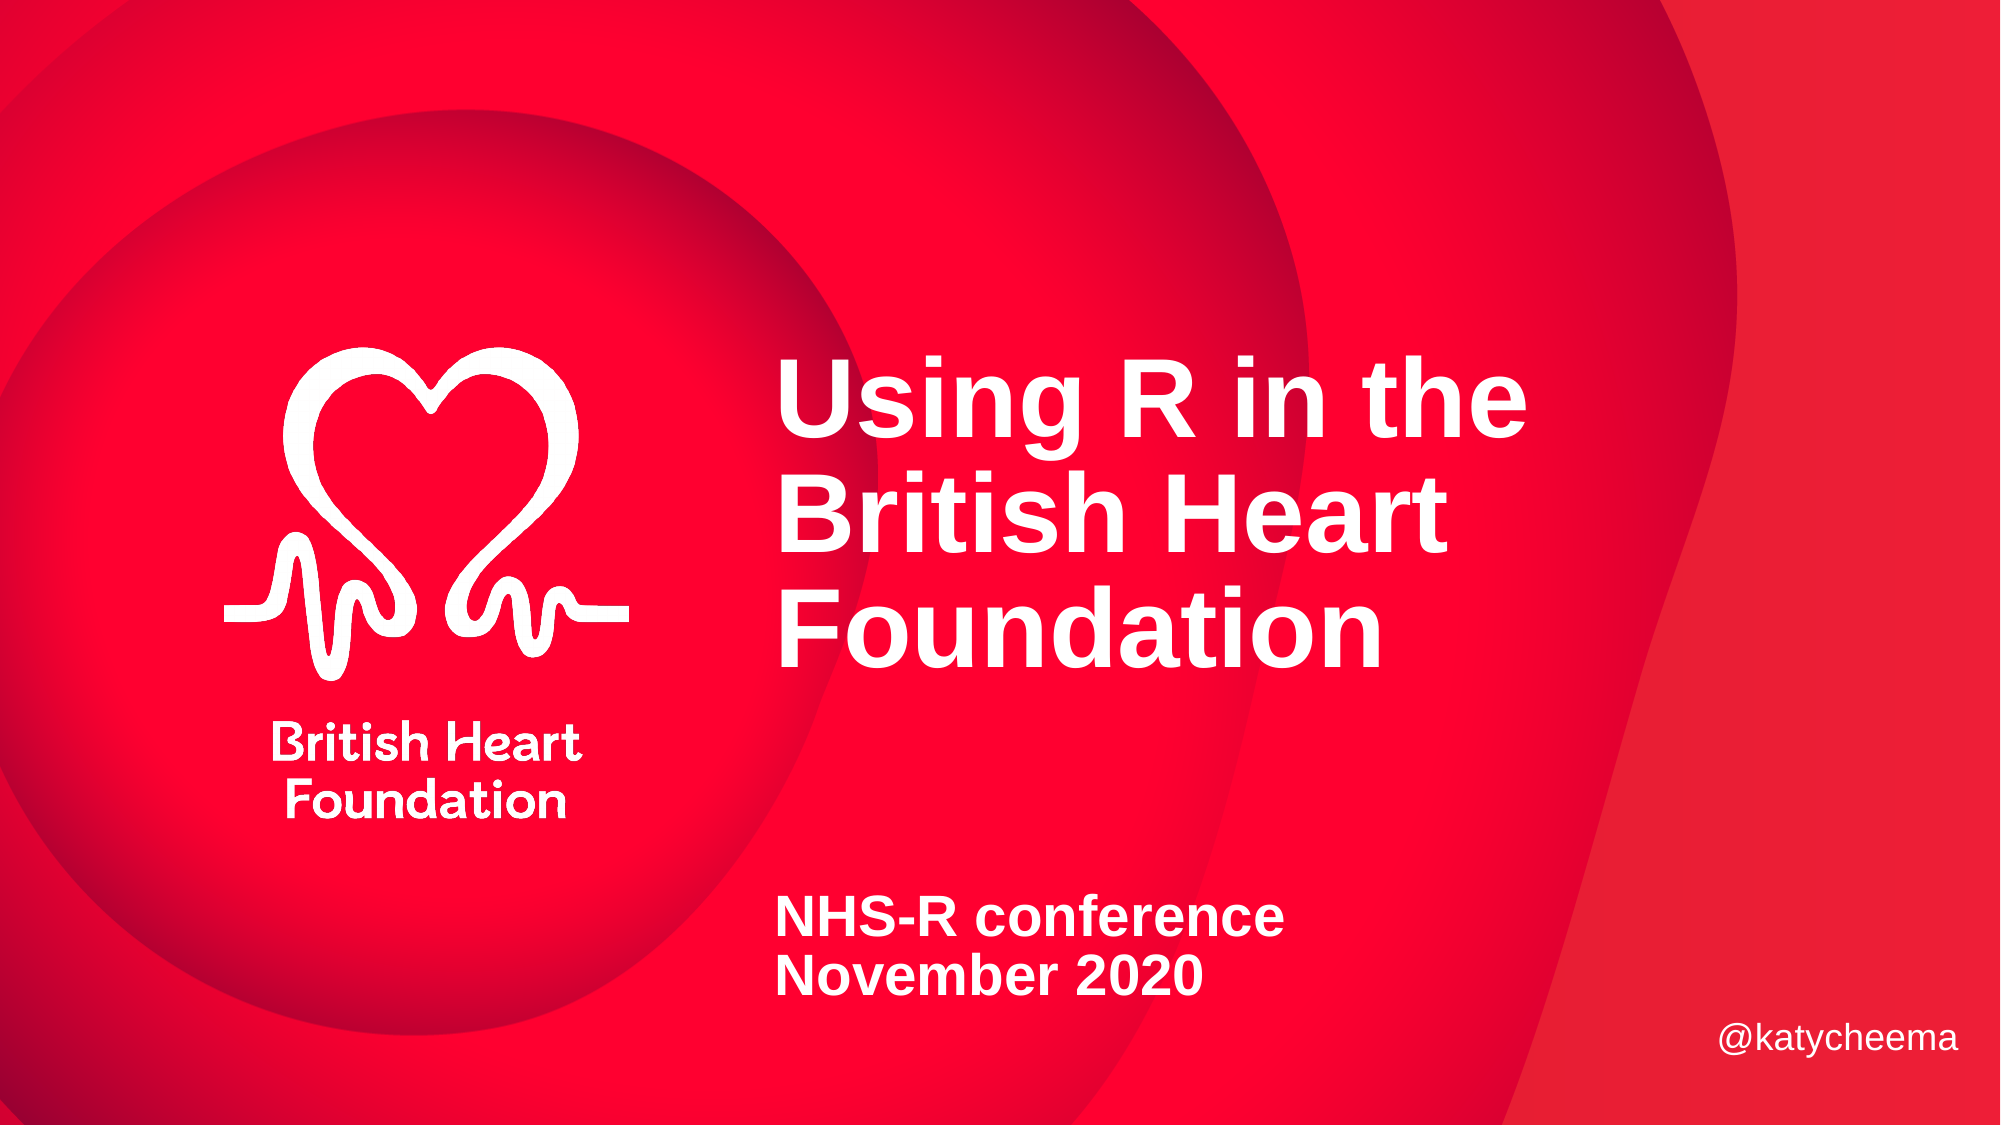

Using R in the British Heart Foundation
NHS-R conference
November 2020
@katycheema